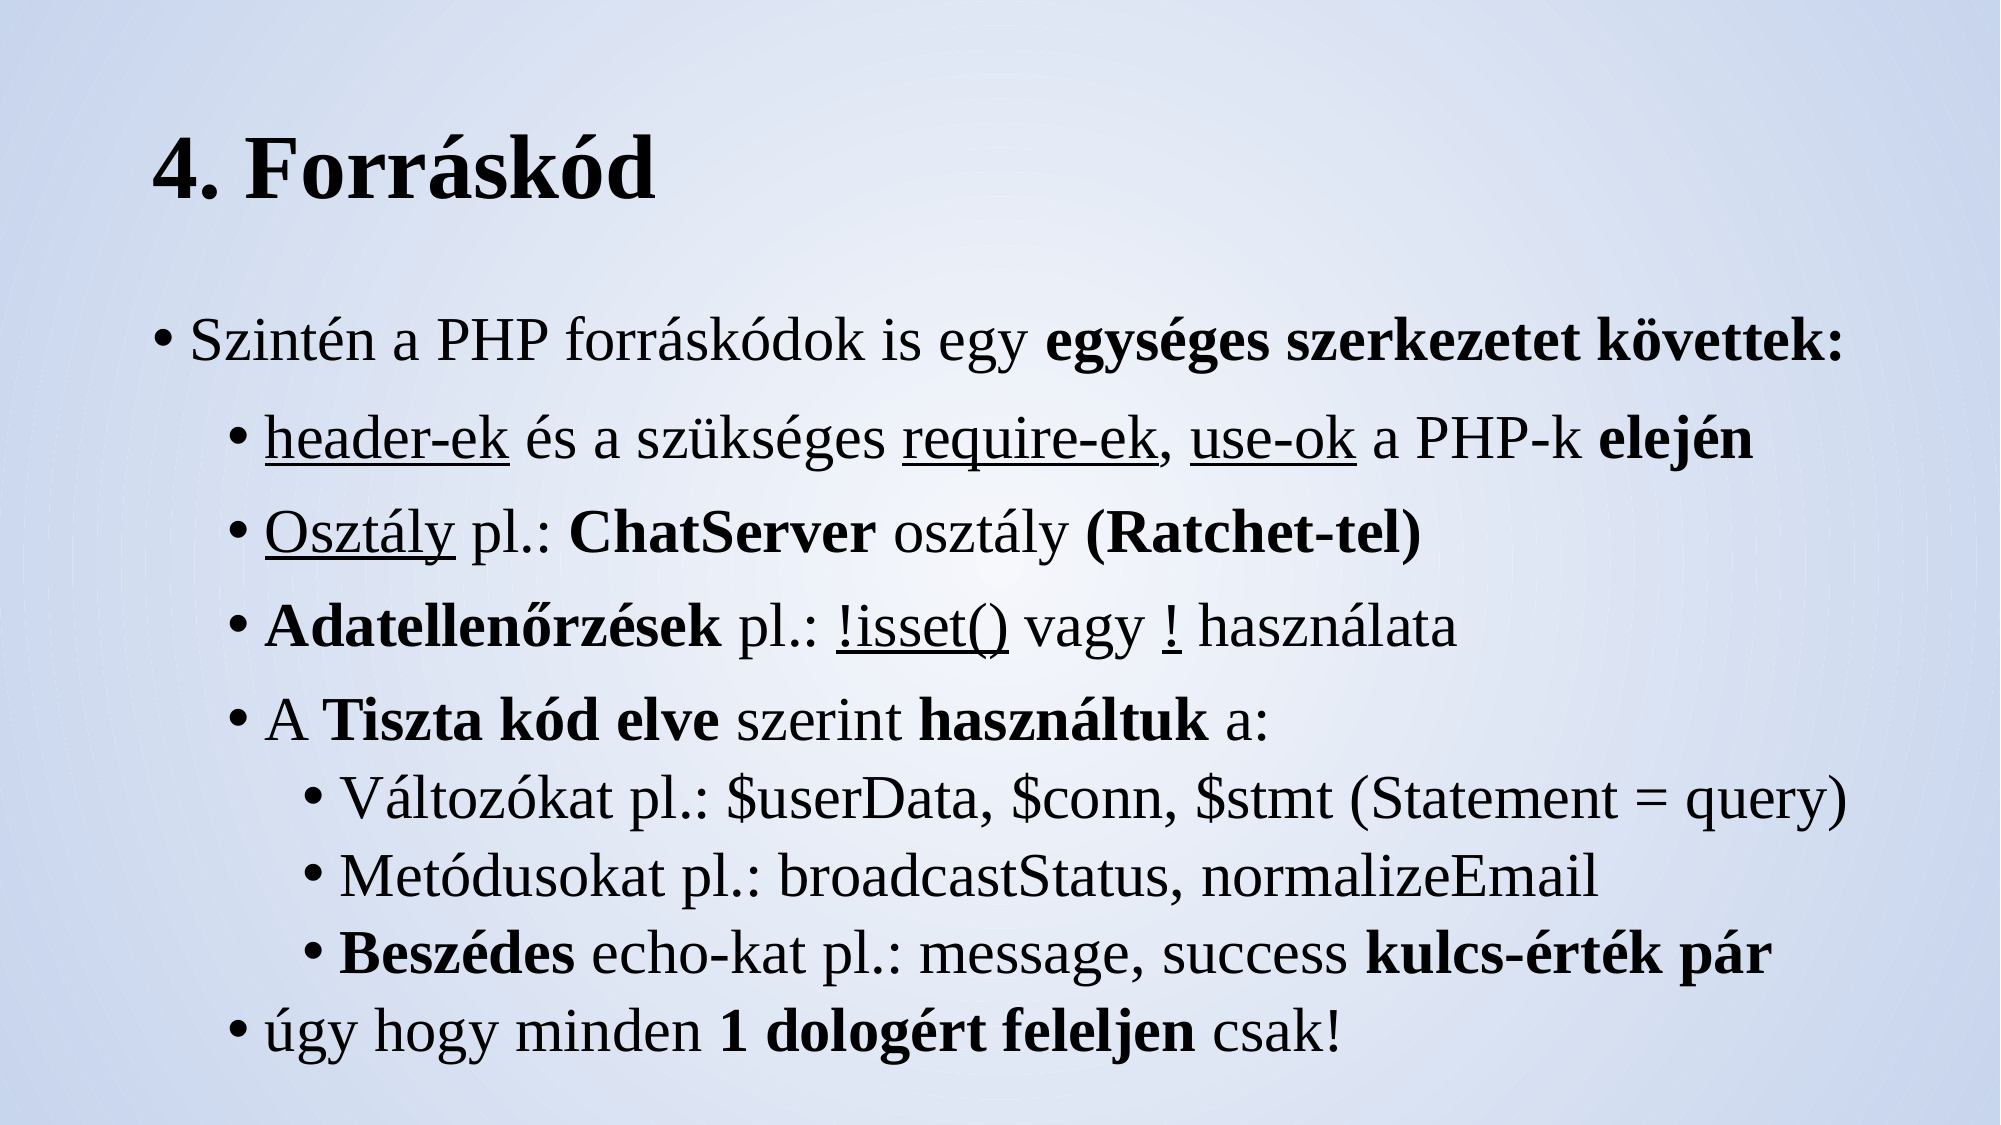

# 4. Forráskód
Szintén a PHP forráskódok is egy egységes szerkezetet követtek:
header-ek és a szükséges require-ek, use-ok a PHP-k elején
Osztály pl.: ChatServer osztály (Ratchet-tel)
Adatellenőrzések pl.: !isset() vagy ! használata
A Tiszta kód elve szerint használtuk a:
Változókat pl.: $userData, $conn, $stmt (Statement = query)
Metódusokat pl.: broadcastStatus, normalizeEmail
Beszédes echo-kat pl.: message, success kulcs-érték pár
úgy hogy minden 1 dologért feleljen csak!